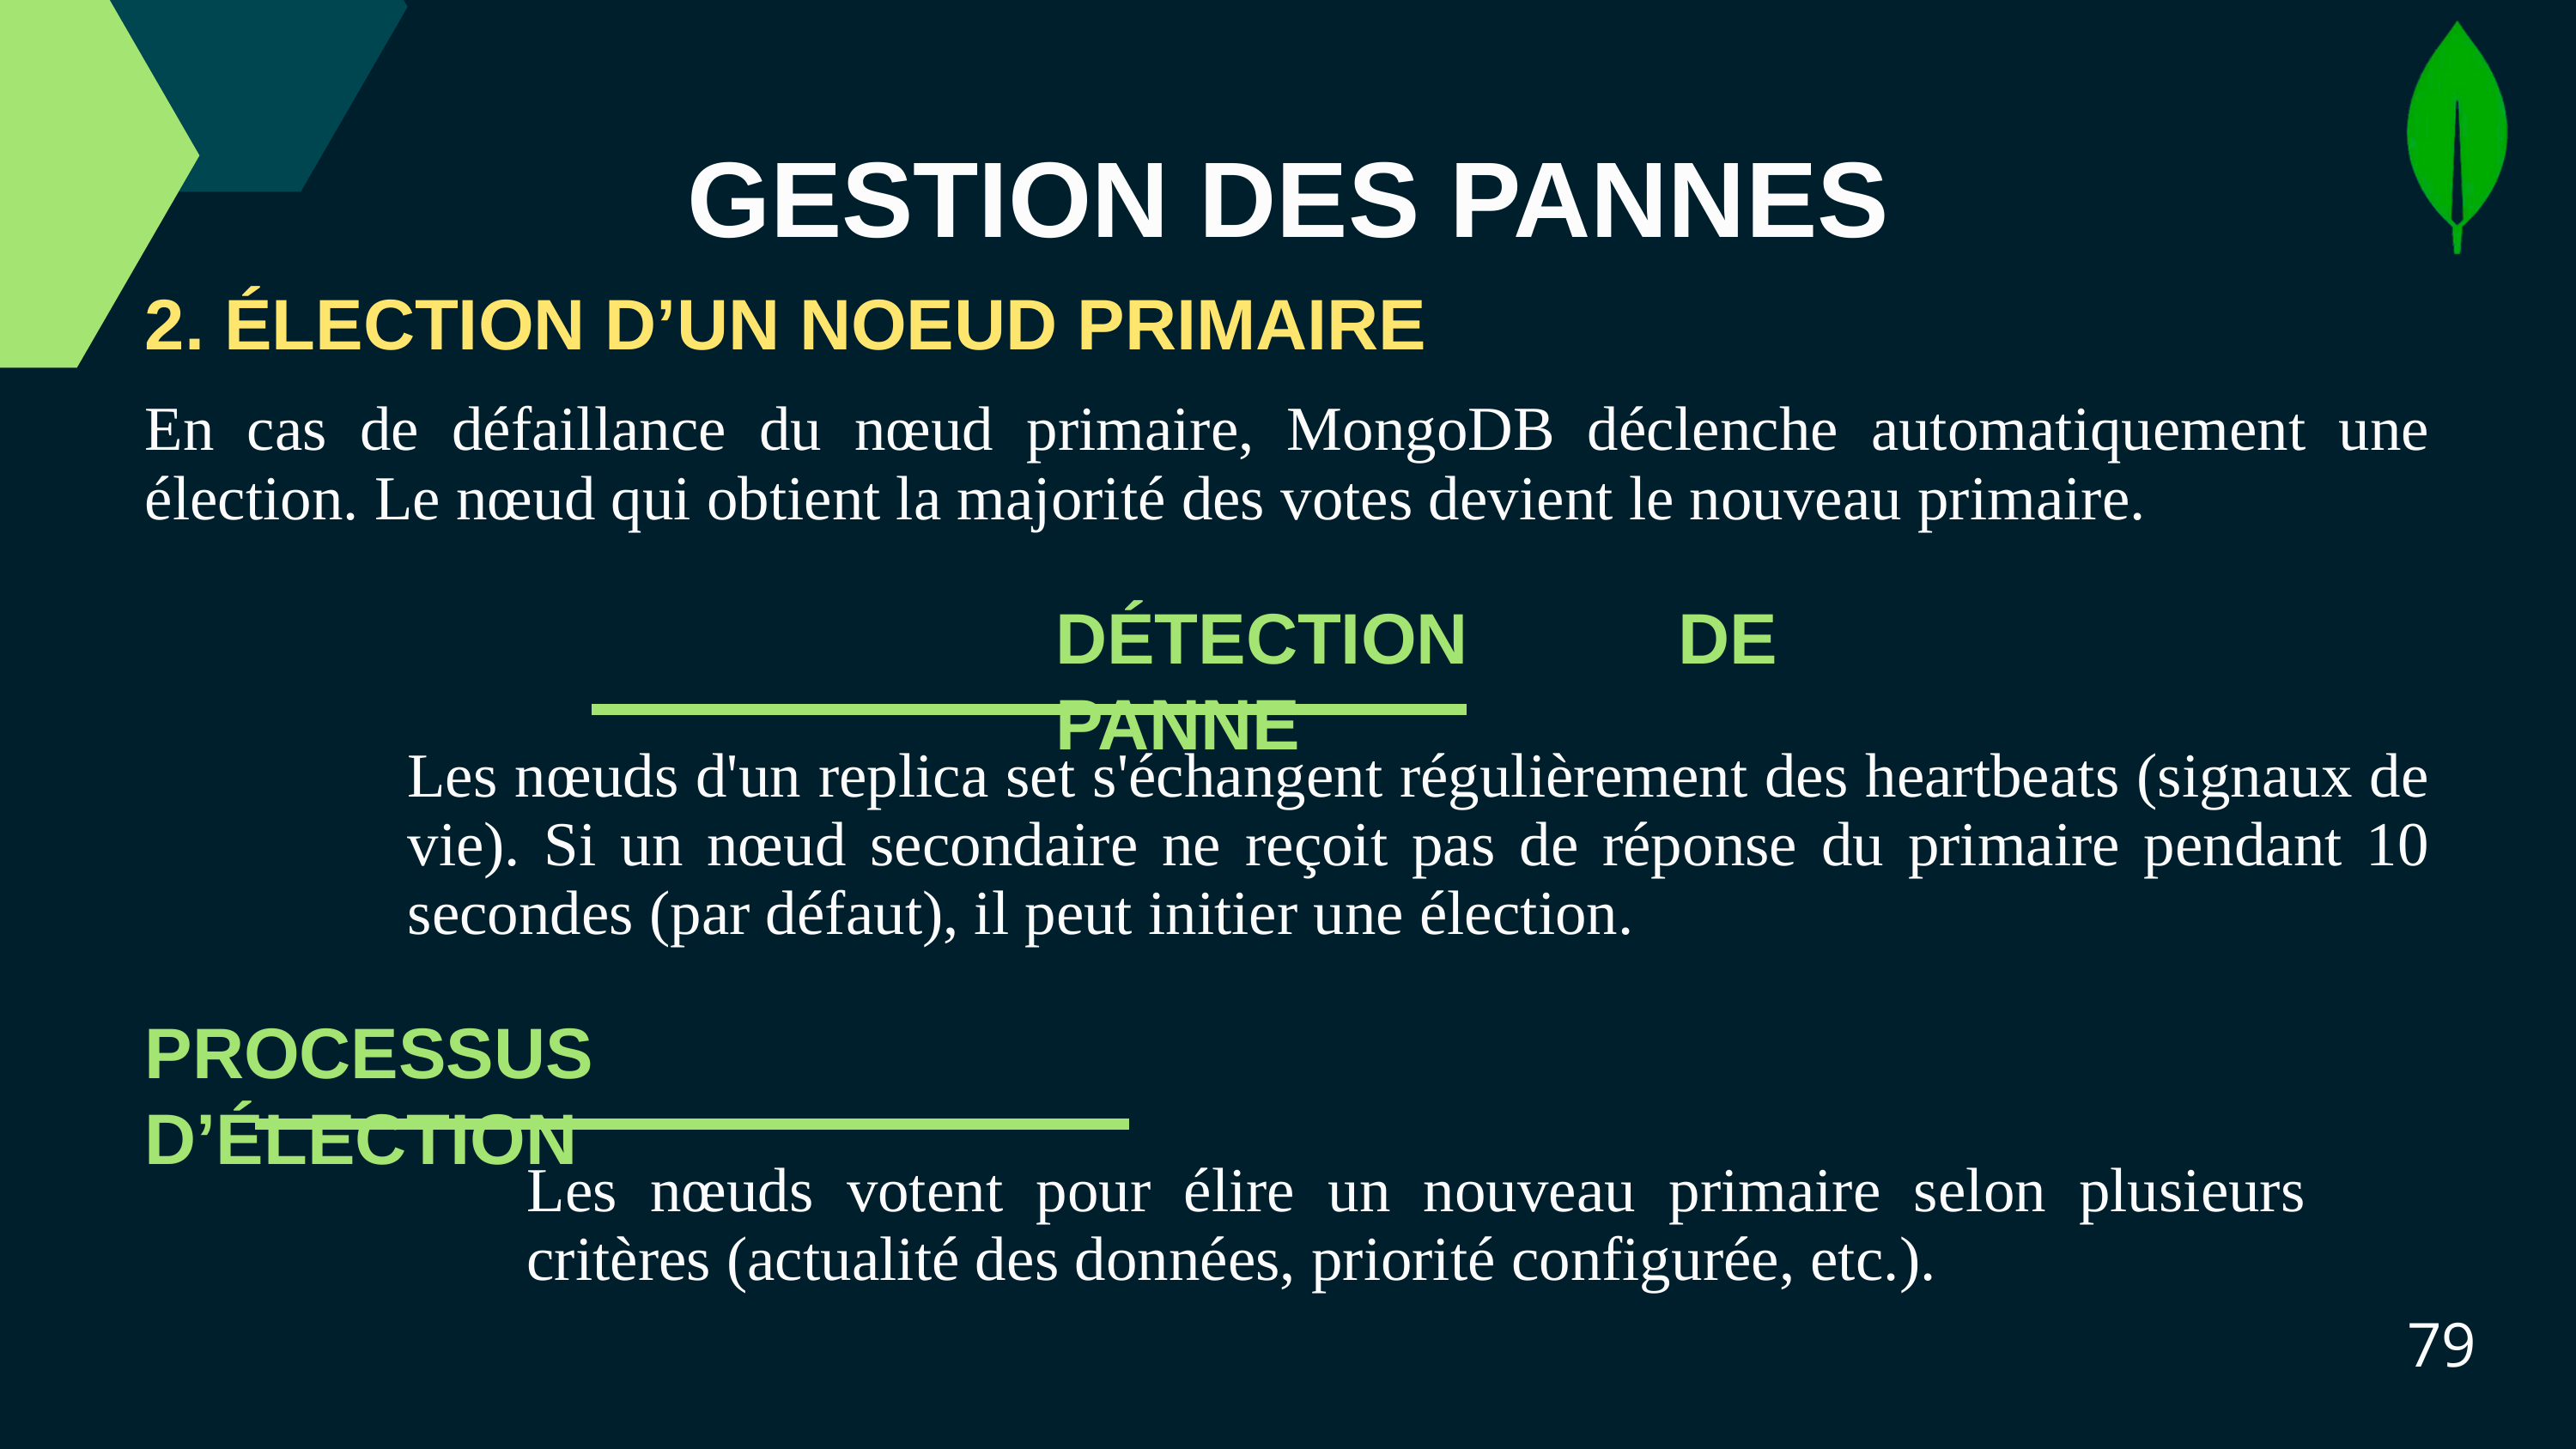

GESTION DES PANNES
2. ÉLECTION D’UN NOEUD PRIMAIRE
En cas de défaillance du nœud primaire, MongoDB déclenche automatiquement une élection. Le nœud qui obtient la majorité des votes devient le nouveau primaire.
DÉTECTION DE PANNE

Les nœuds d'un replica set s'échangent régulièrement des heartbeats (signaux de vie). Si un nœud secondaire ne reçoit pas de réponse du primaire pendant 10 secondes (par défaut), il peut initier une élection.
PROCESSUS D’ÉLECTION

Les nœuds votent pour élire un nouveau primaire selon plusieurs critères (actualité des données, priorité configurée, etc.).
79